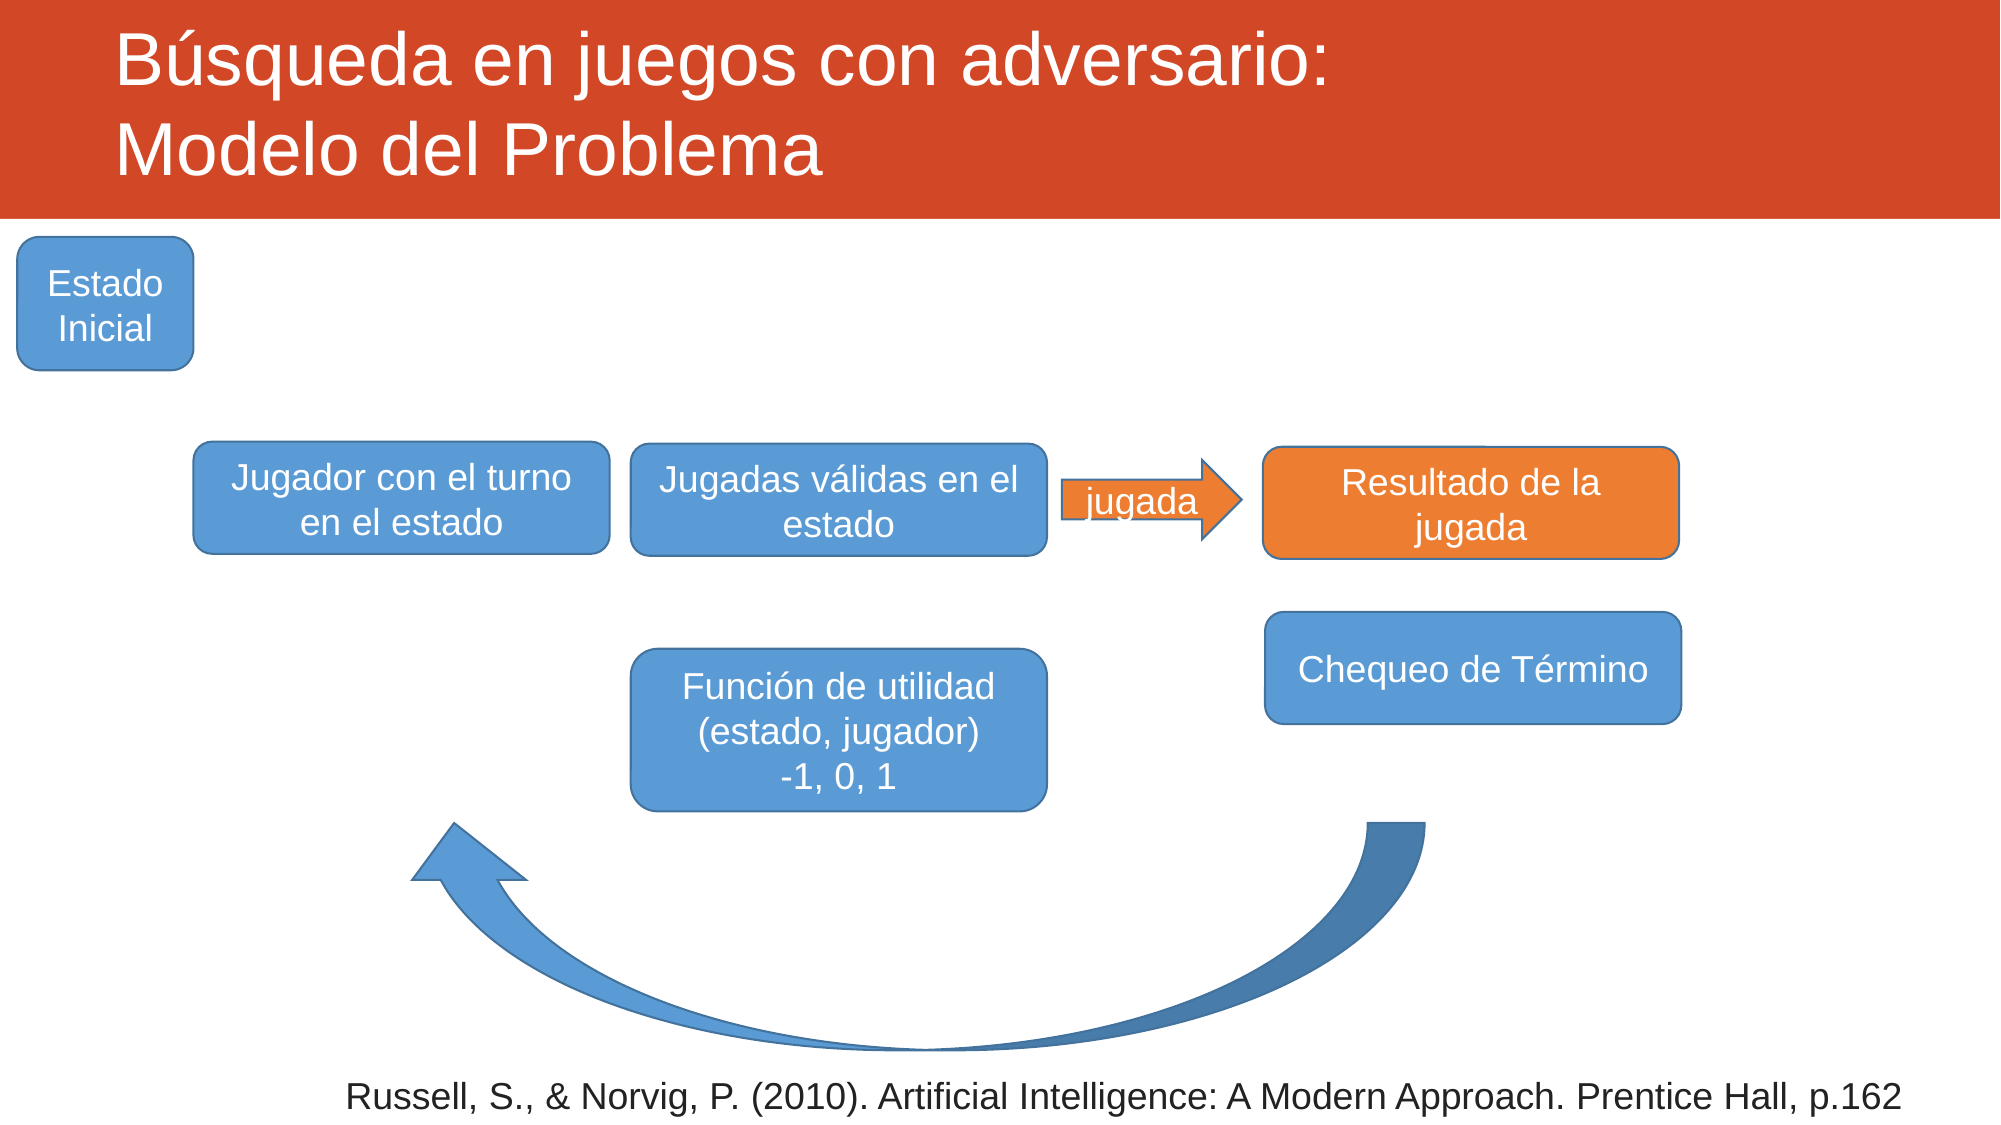

# Búsqueda en juegos con adversario: Modelo del Problema
Estado Inicial

Jugador con el turno en el estado
Jugadas válidas en el estado
Resultado de la jugada
jugada
Chequeo de Término
Función de utilidad (estado, jugador)
-1, 0, 1
Russell, S., & Norvig, P. (2010). Artificial Intelligence: A Modern Approach. Prentice Hall, p.162